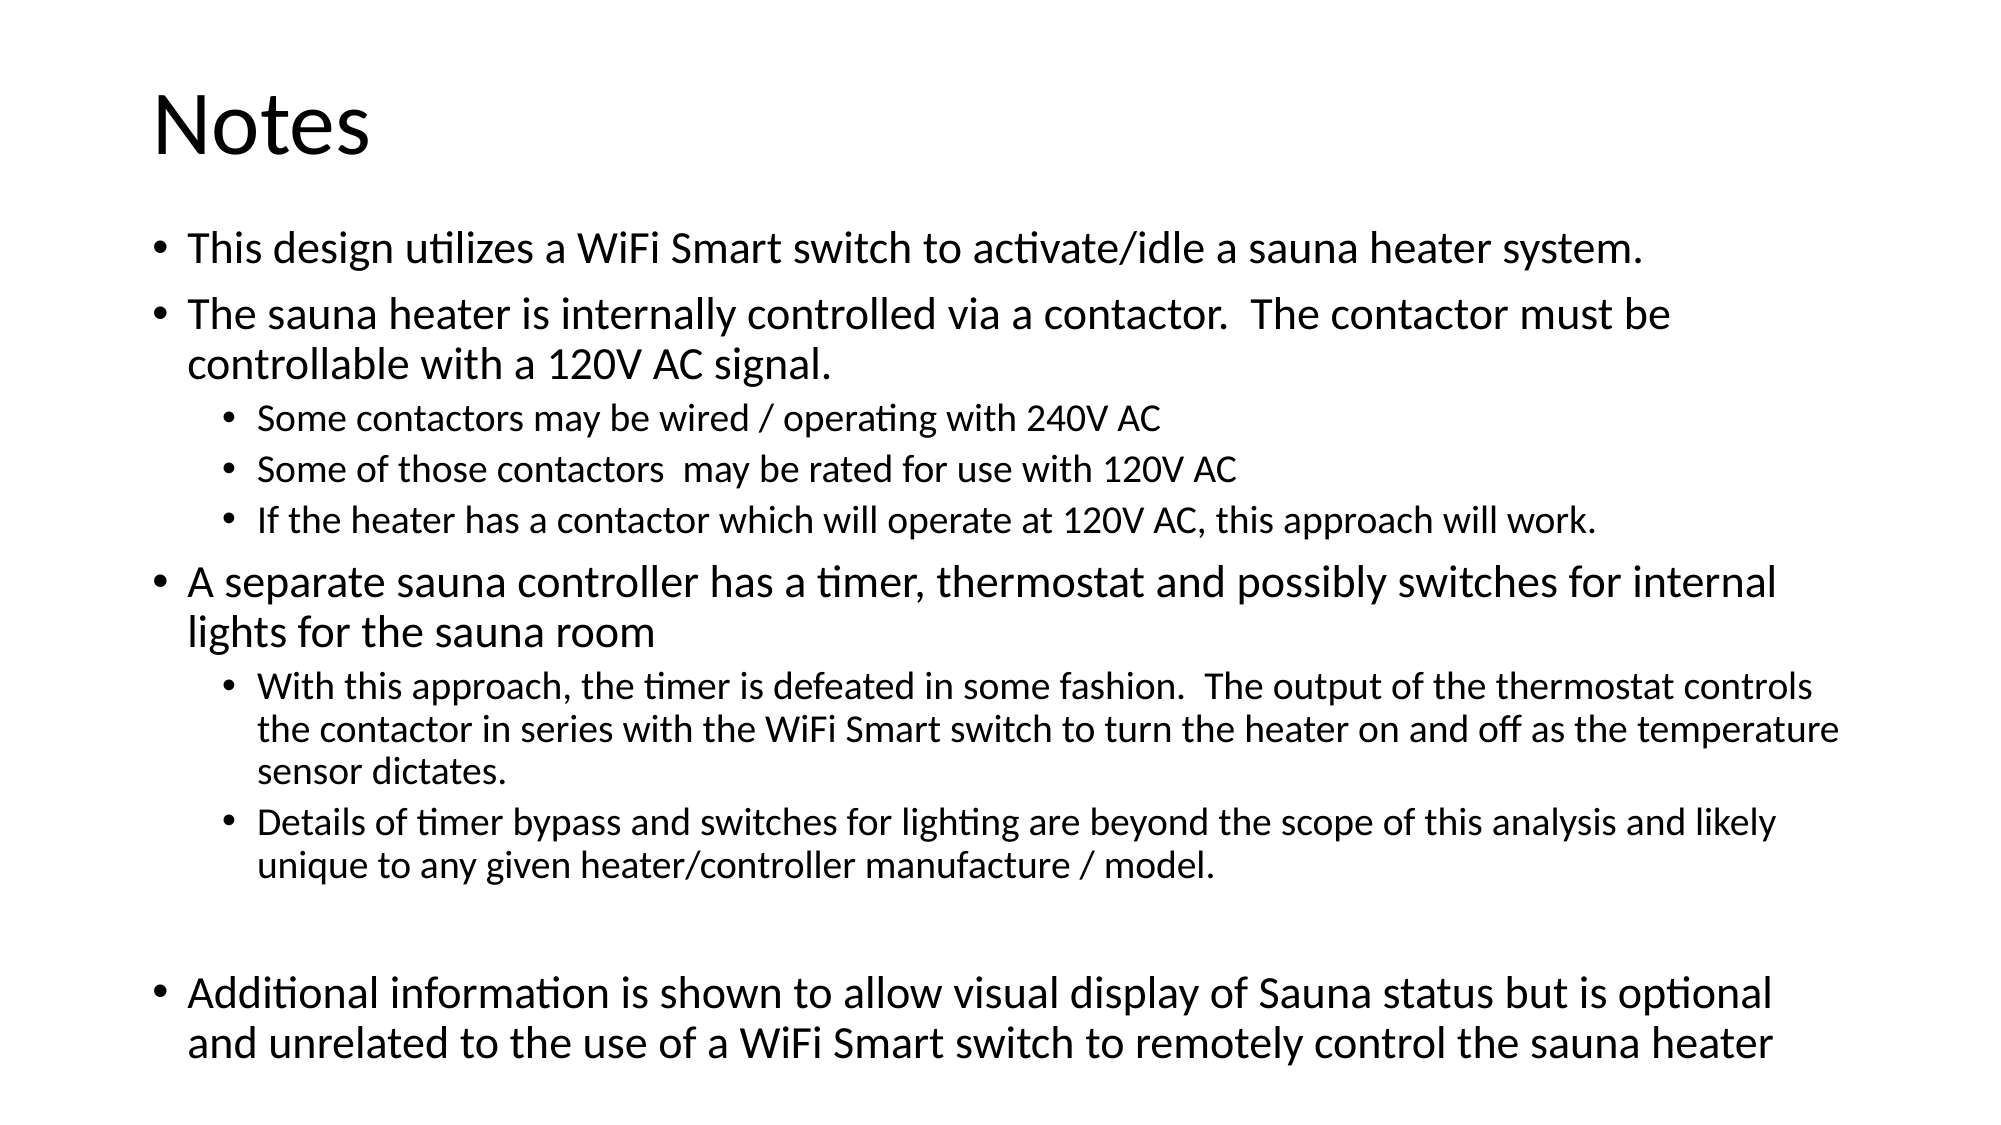

# Notes
This design utilizes a WiFi Smart switch to activate/idle a sauna heater system.
The sauna heater is internally controlled via a contactor.  The contactor must be controllable with a 120V AC signal.
Some contactors may be wired / operating with 240V AC
Some of those contactors  may be rated for use with 120V AC
If the heater has a contactor which will operate at 120V AC, this approach will work.
A separate sauna controller has a timer, thermostat and possibly switches for internal lights for the sauna room
With this approach, the timer is defeated in some fashion.  The output of the thermostat controls the contactor in series with the WiFi Smart switch to turn the heater on and off as the temperature sensor dictates.
Details of timer bypass and switches for lighting are beyond the scope of this analysis and likely unique to any given heater/controller manufacture / model.

Additional information is shown to allow visual display of Sauna status but is optional and unrelated to the use of a WiFi Smart switch to remotely control the sauna heater